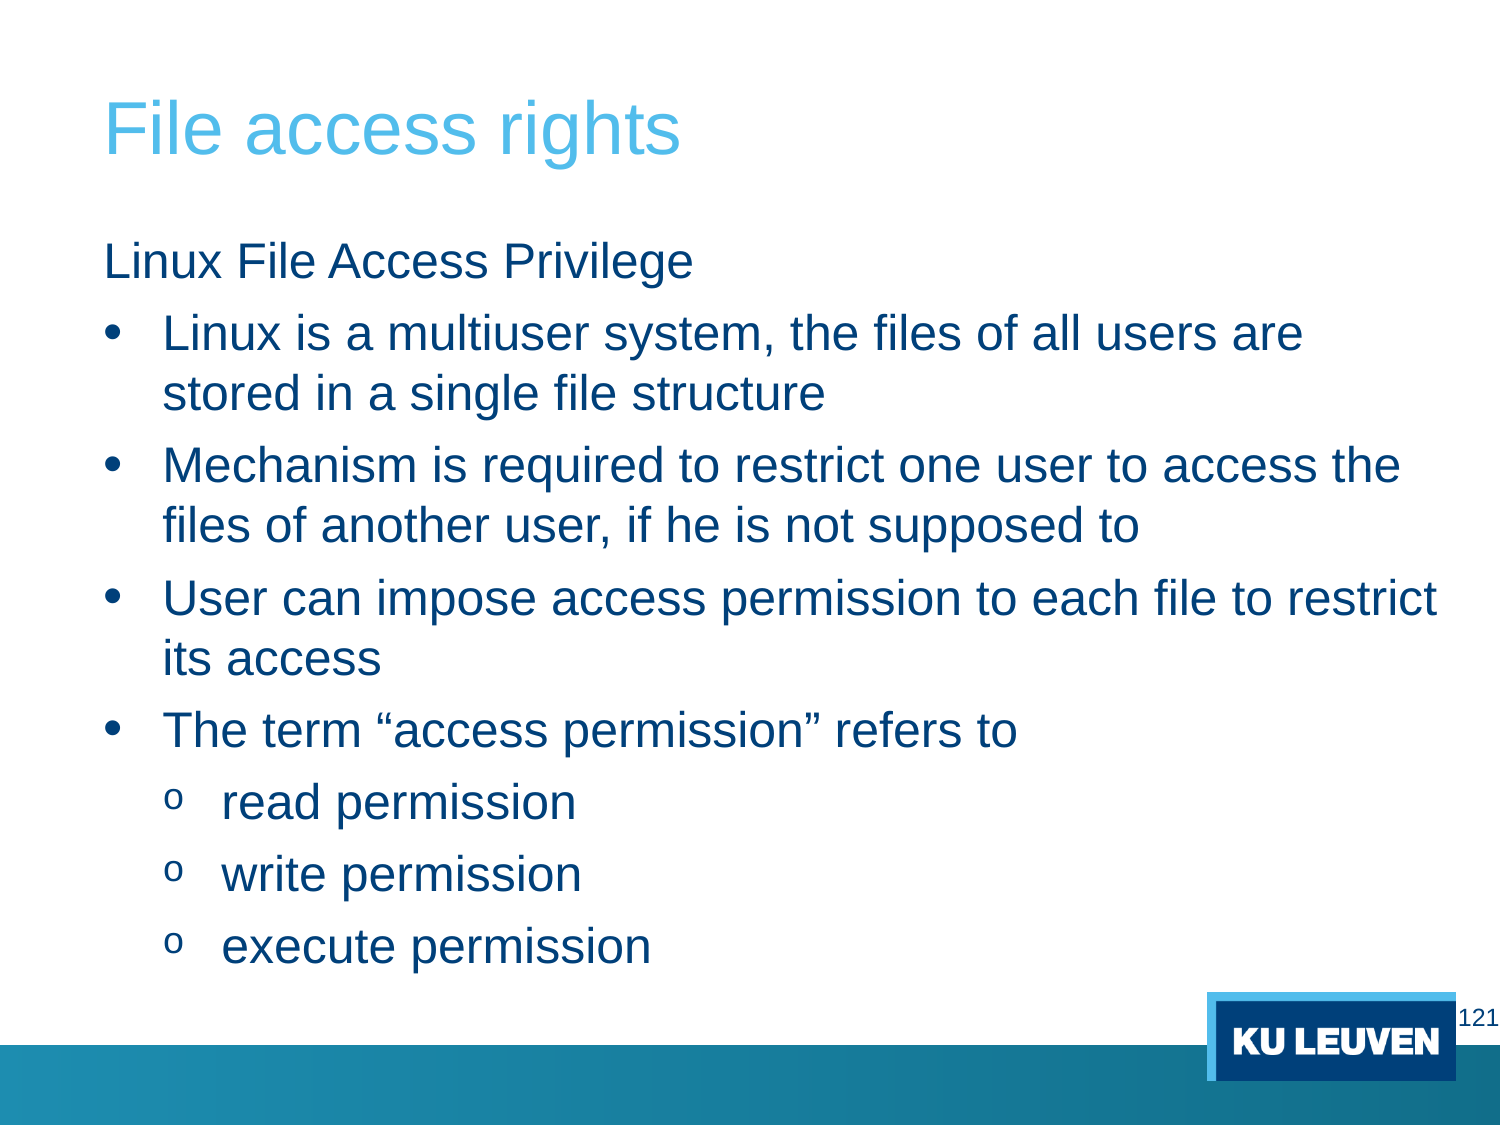

File access rights
Linux File Access Privilege
Linux is a multiuser system, the files of all users are stored in a single file structure
Mechanism is required to restrict one user to access the files of another user, if he is not supposed to
User can impose access permission to each file to restrict its access
The term “access permission” refers to
read permission
write permission
execute permission
121